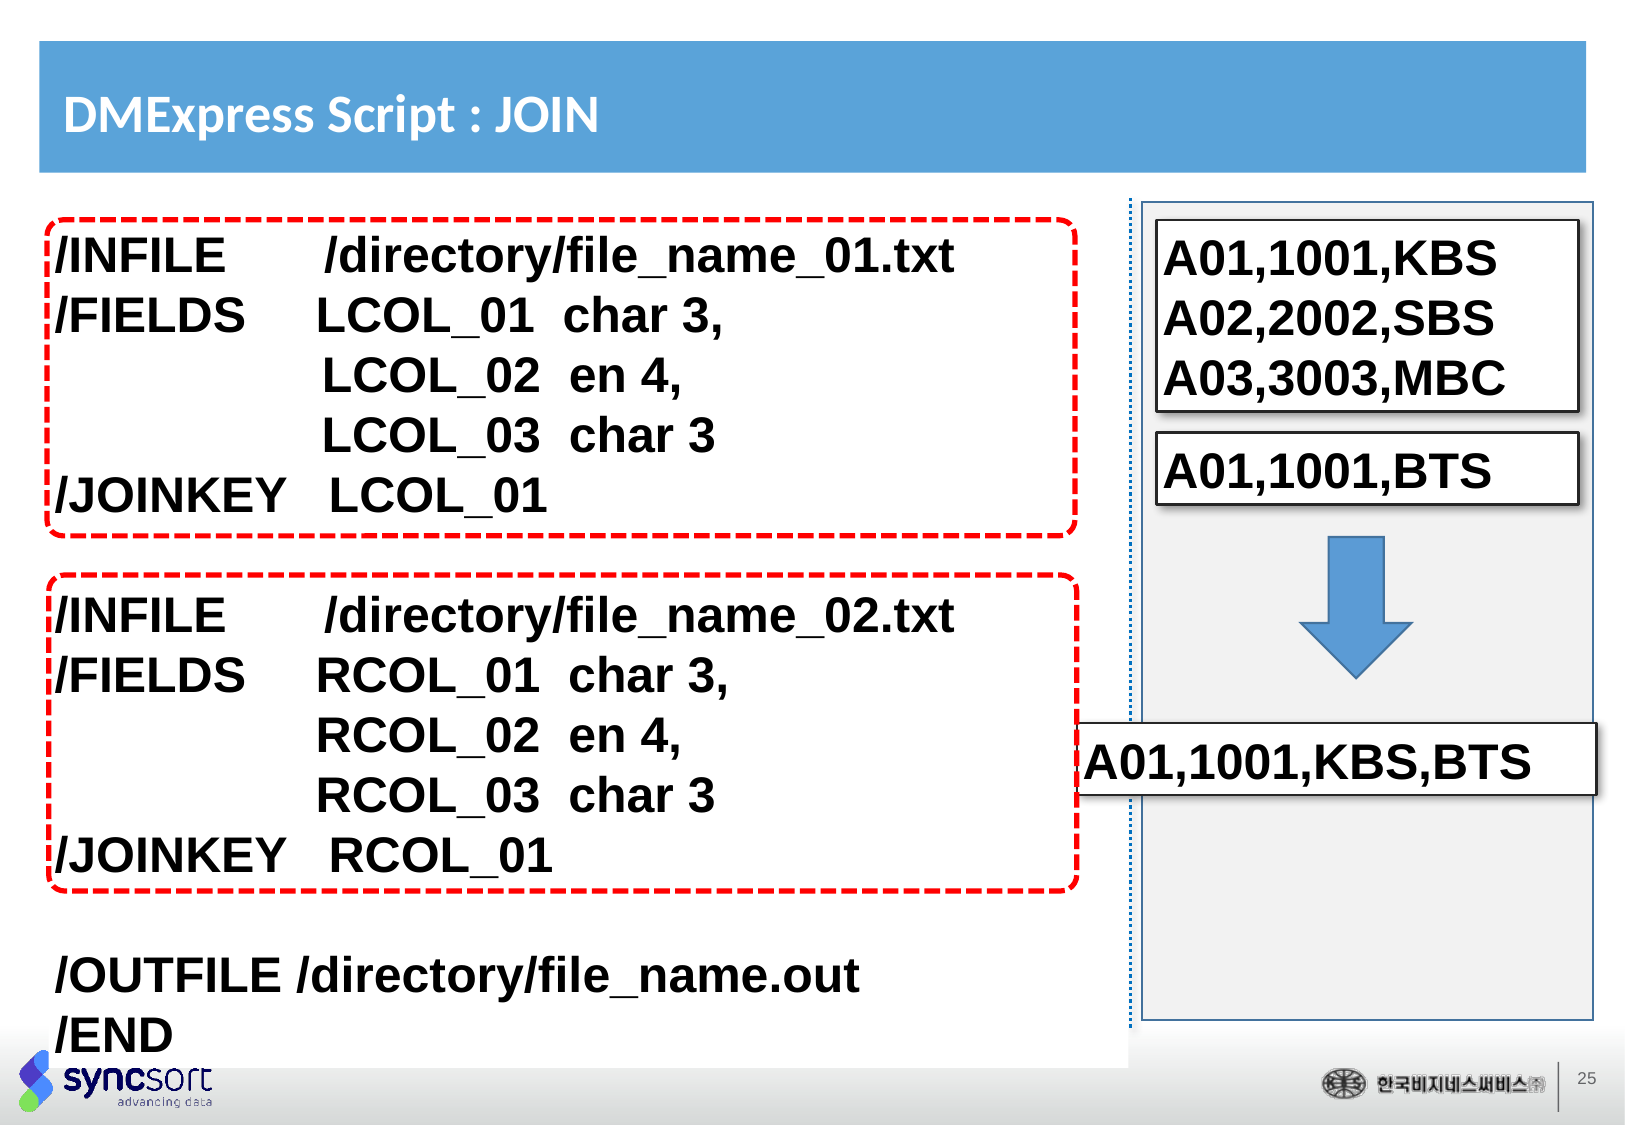

# DMExpress Script : JOIN

/INFILE       /directory/file_name_01.txt
/FIELDS     LCOL_01  char 3,
/FEILE        LCOL_02  en 4,
/FEILE        LCOL_03  char 3
/JOINKEY   LCOL_01

/INFILE       /directory/file_name_02.txt
/FIELDS     RCOL_01  char 3,
/FEILED     RCOL_02  en 4,
/FEILED     RCOL_03  char 3
/JOINKEY   RCOL_01

/OUTFILE /directory/file_name.out
/END

A01,1001,KBS
A02,2002,SBS
A03,3003,MBC
A01,1001,BTS

A01,1001,KBS,BTS